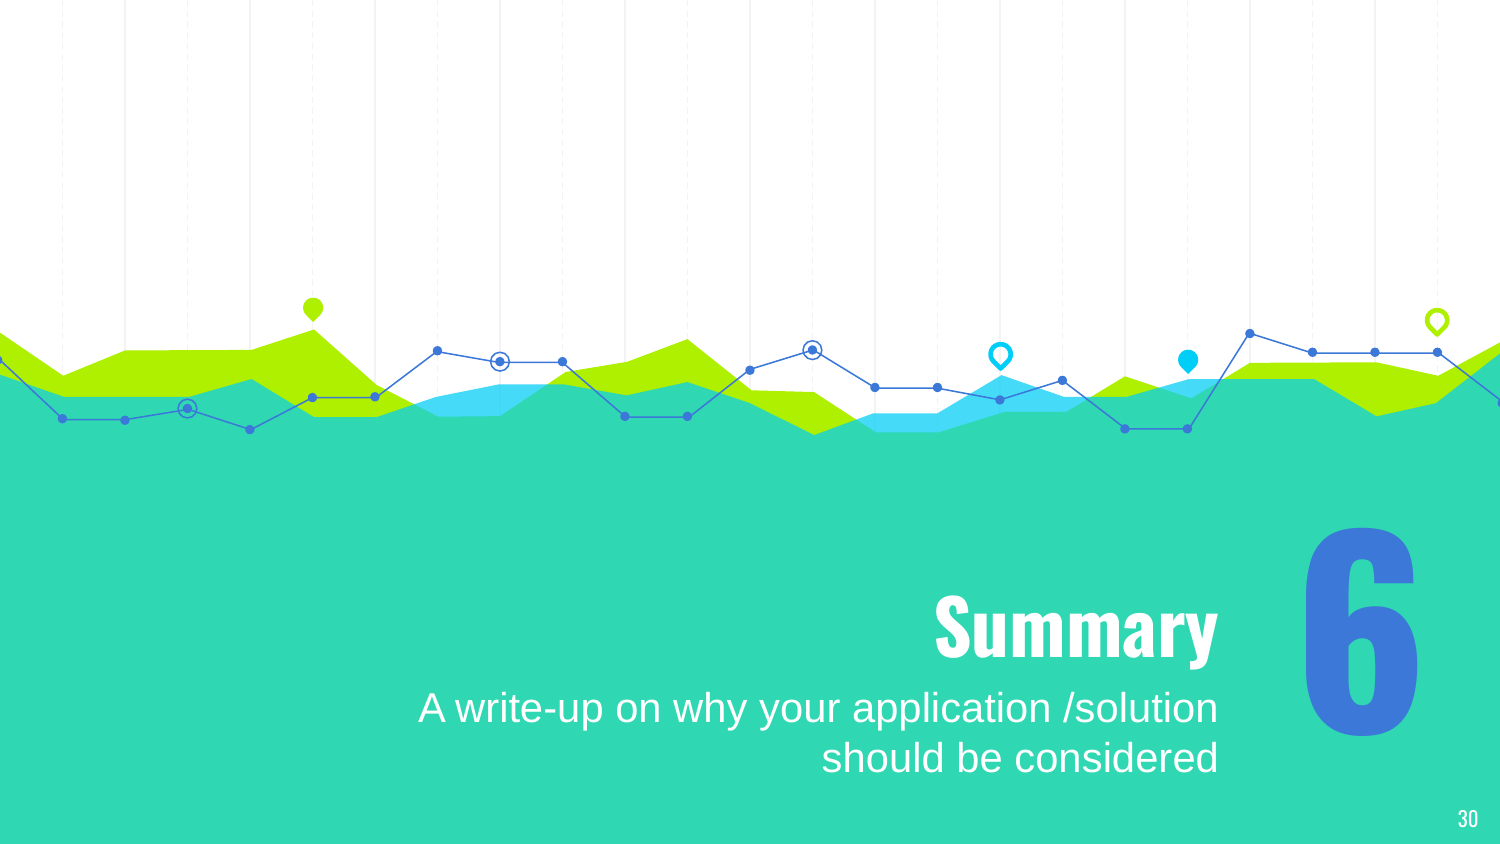

# Summary
6
A write-up on why your application /solution should be considered
30